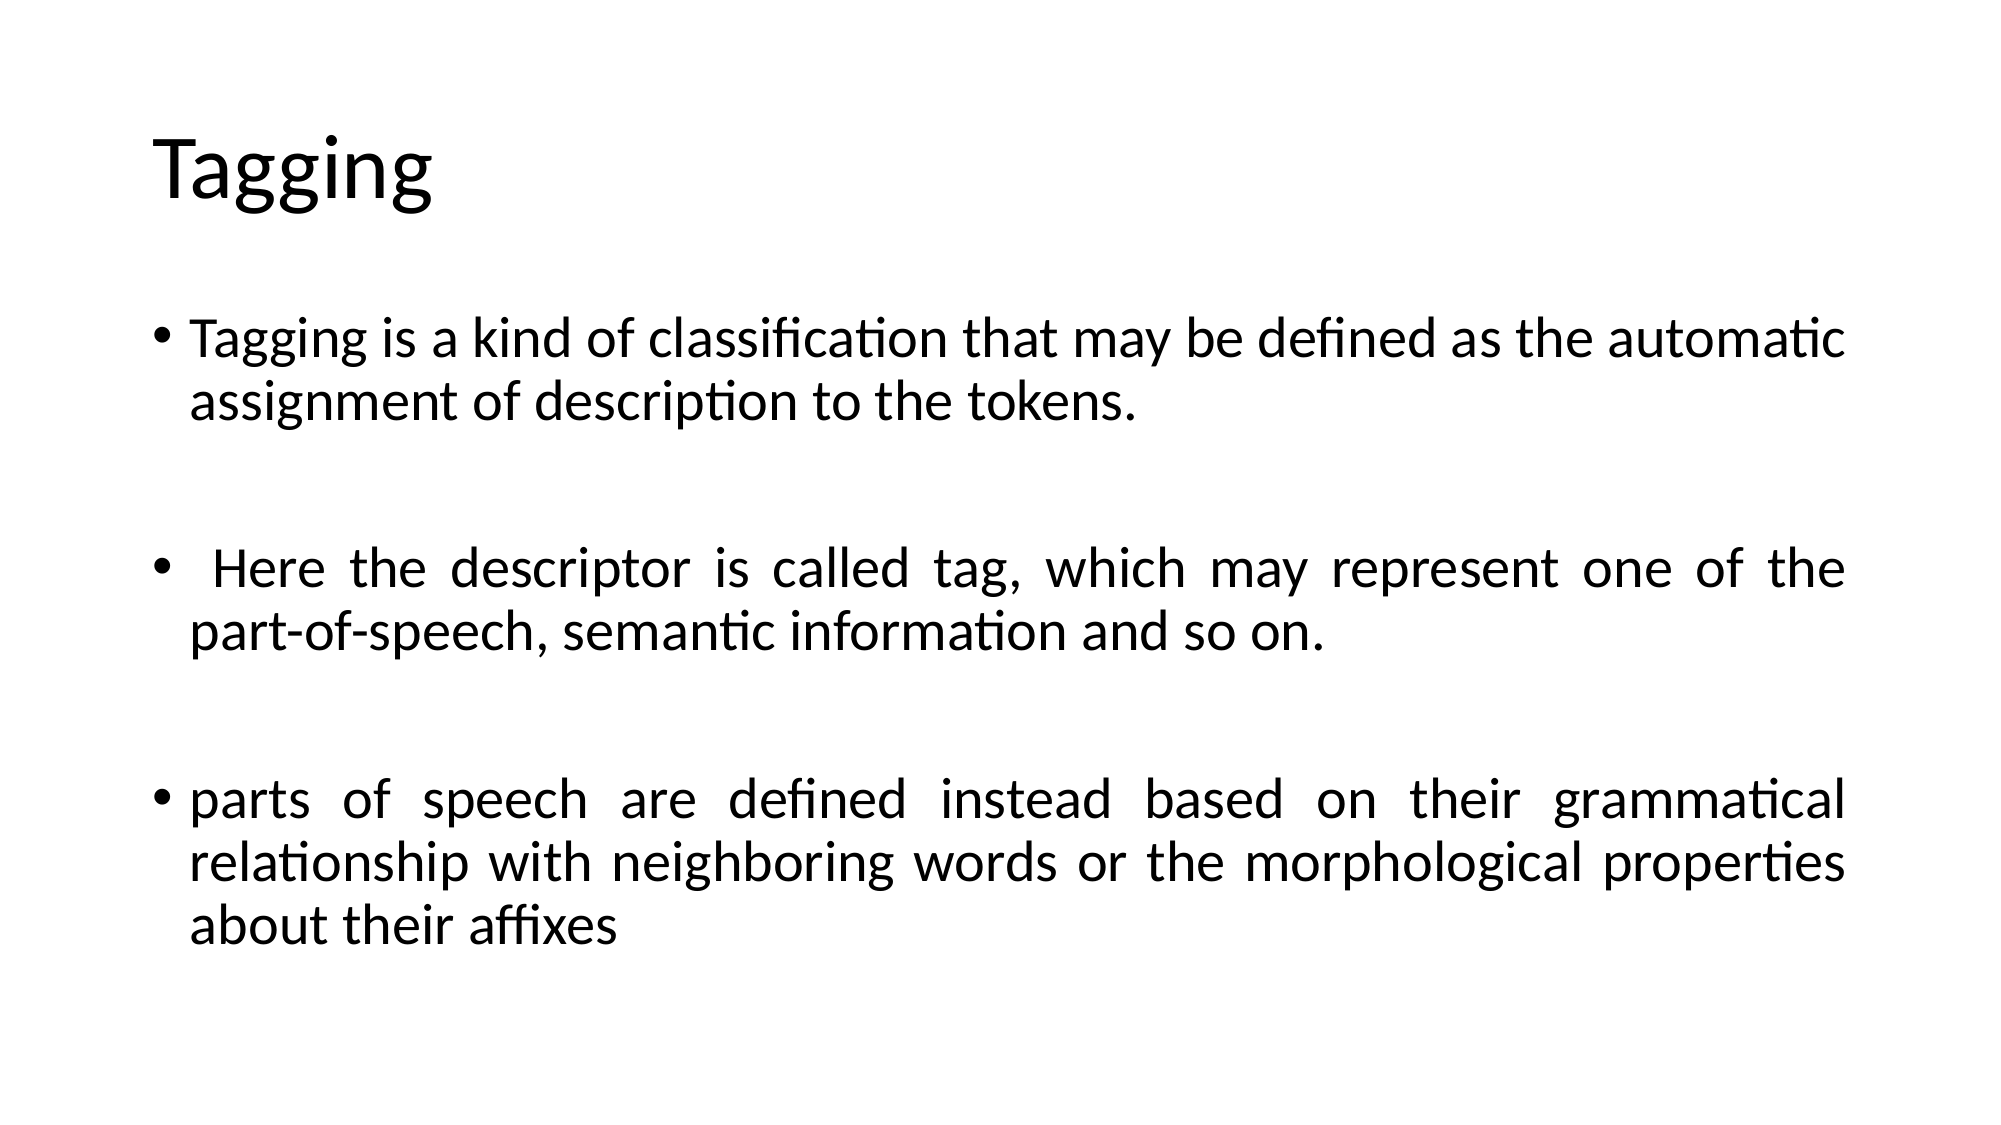

# Tagging
Tagging is a kind of classification that may be defined as the automatic assignment of description to the tokens.

 Here the descriptor is called tag, which may represent one of the part-of-speech, semantic information and so on.

parts of speech are defined instead based on their grammatical relationship with neighboring words or the morphological properties about their affixes